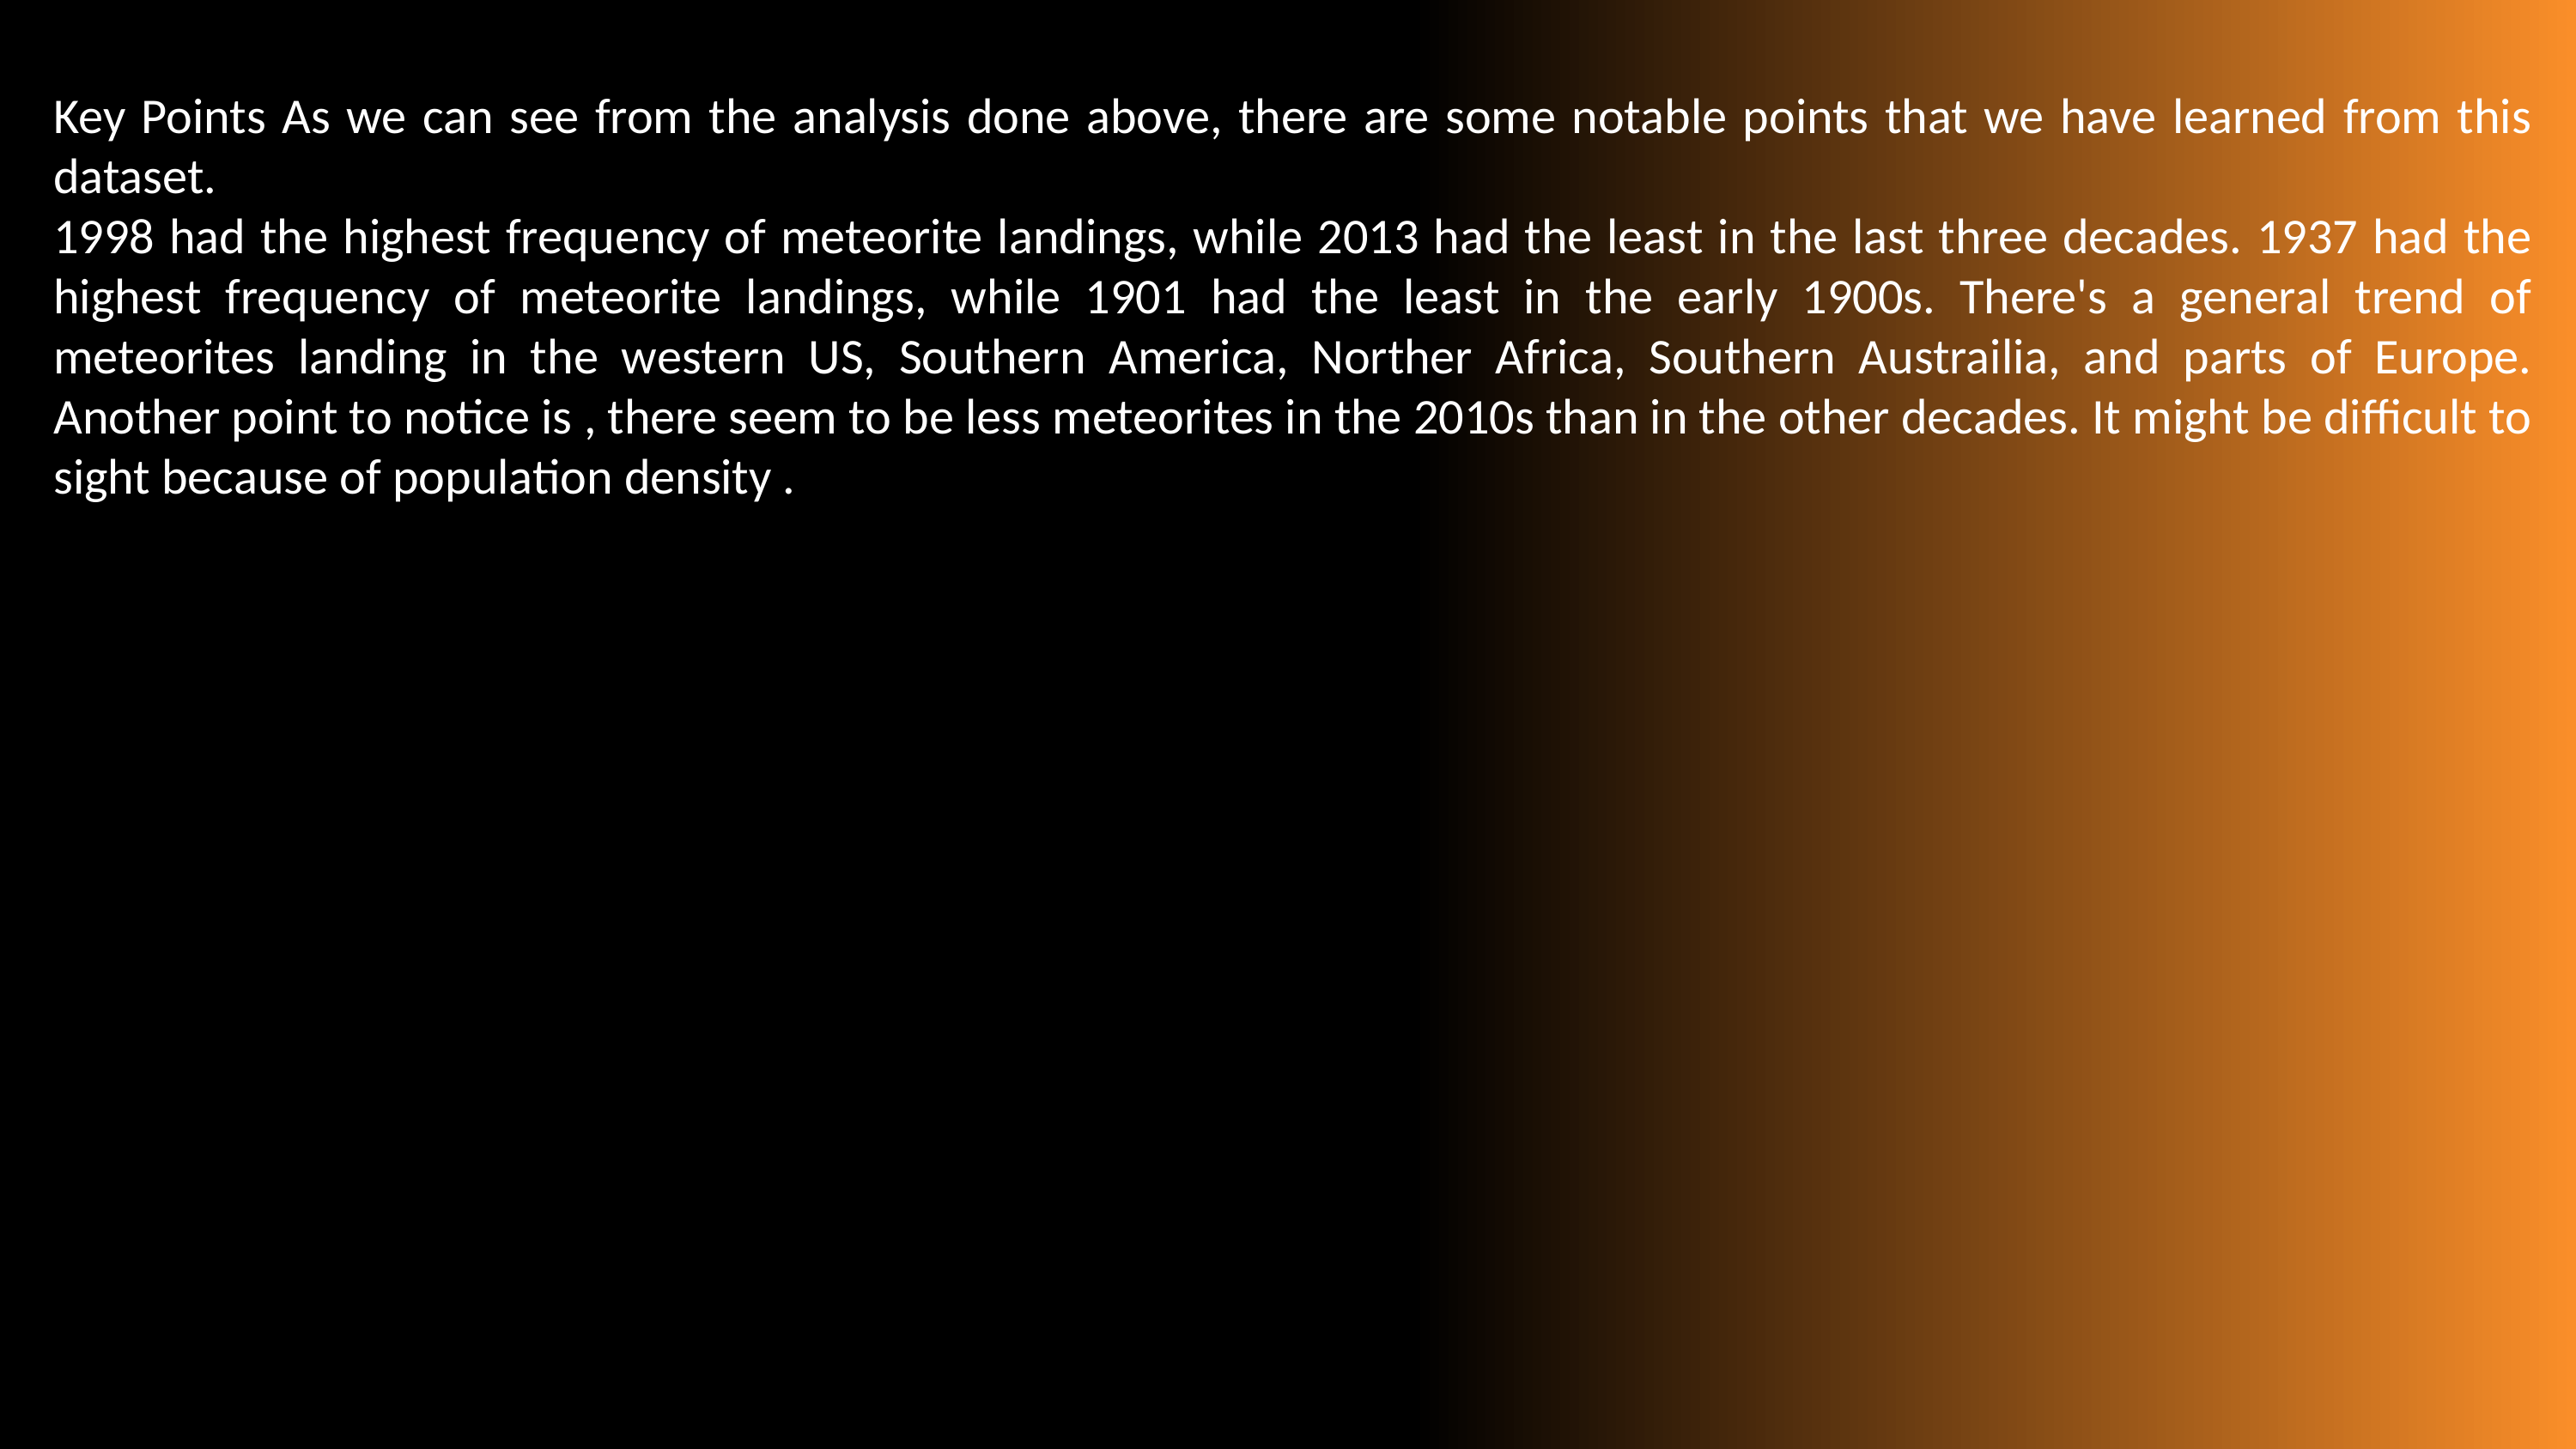

Key Points As we can see from the analysis done above, there are some notable points that we have learned from this dataset.
1998 had the highest frequency of meteorite landings, while 2013 had the least in the last three decades. 1937 had the highest frequency of meteorite landings, while 1901 had the least in the early 1900s. There's a general trend of meteorites landing in the western US, Southern America, Norther Africa, Southern Austrailia, and parts of Europe. Another point to notice is , there seem to be less meteorites in the 2010s than in the other decades. It might be difficult to sight because of population density .